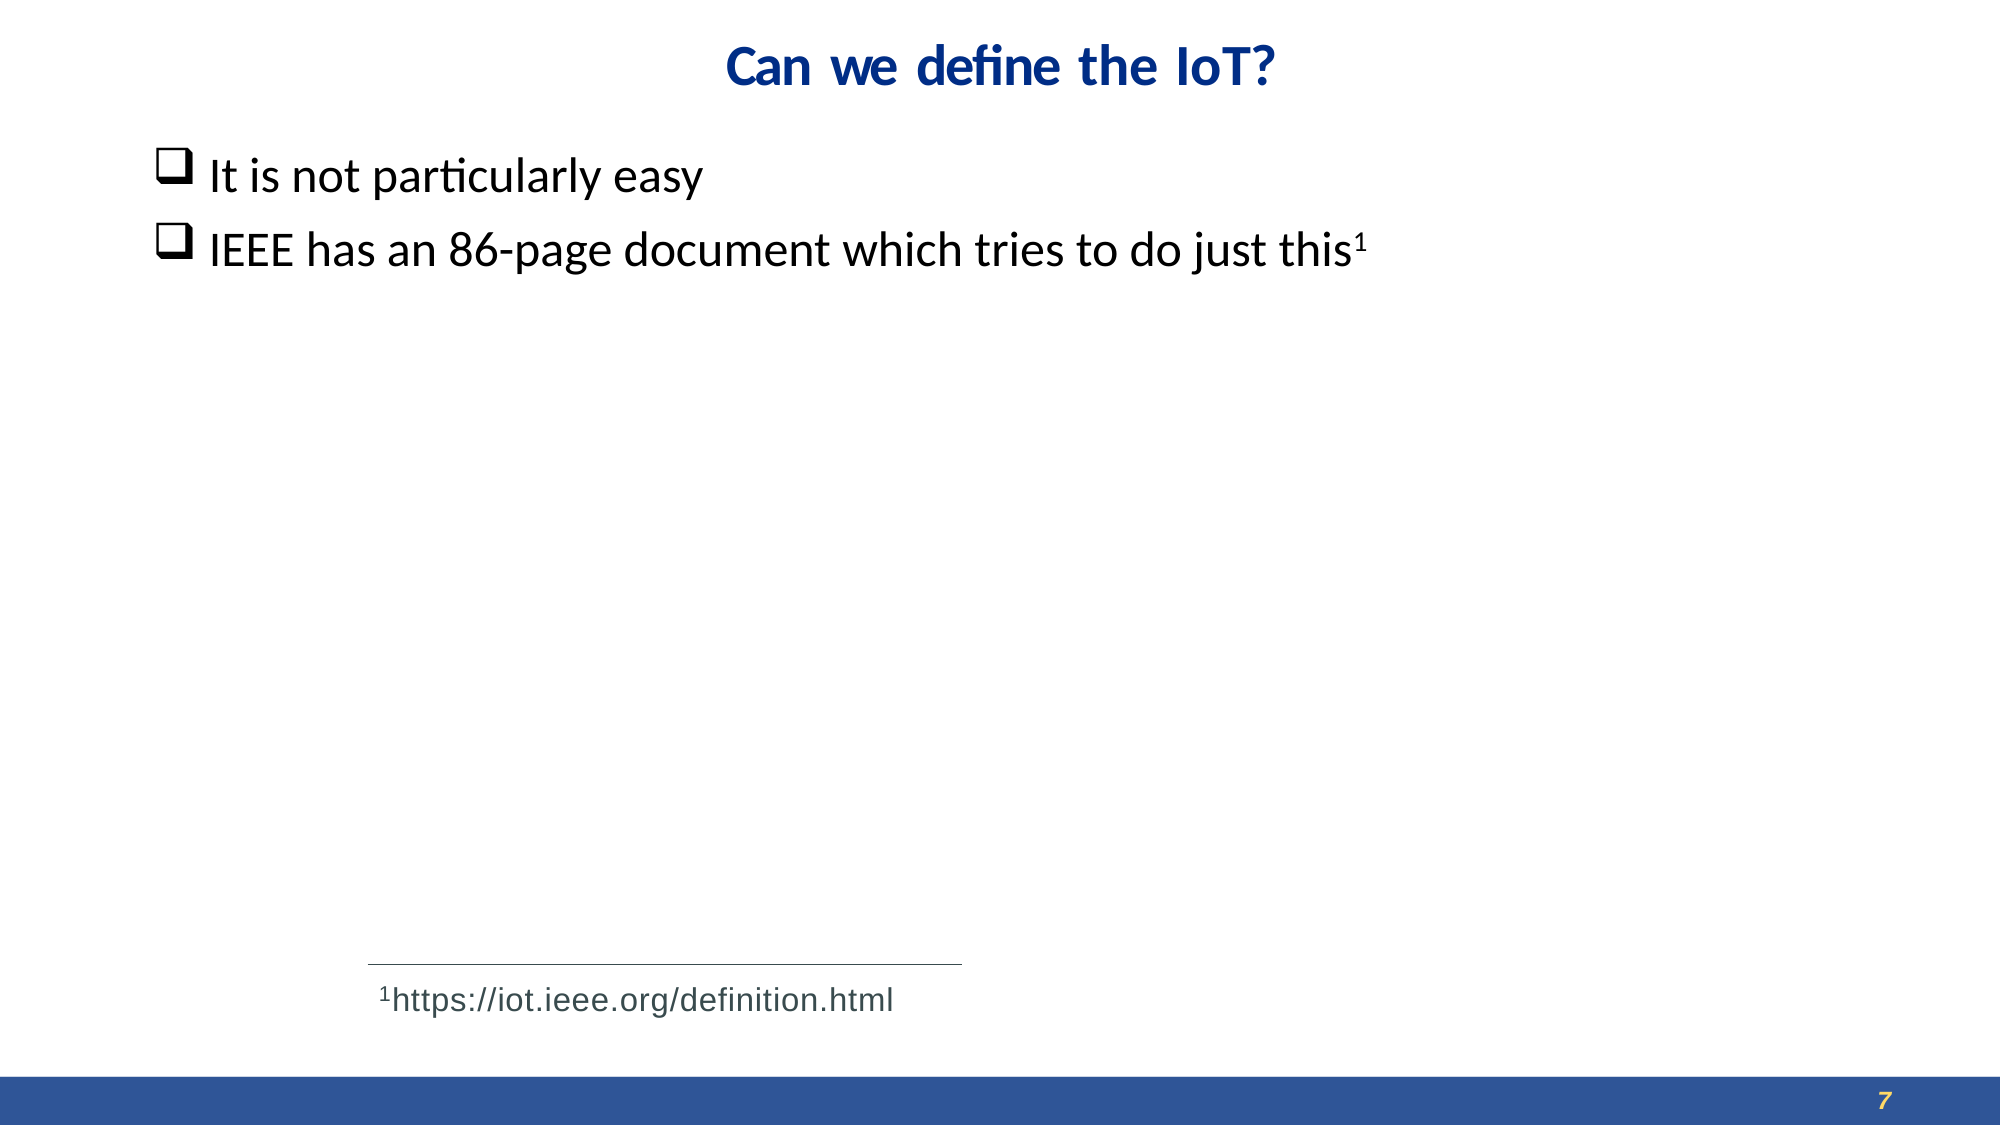

# Can we define the IoT?
 It is not particularly easy
 IEEE has an 86-page document which tries to do just this1

1https://iot.ieee.org/definition.html